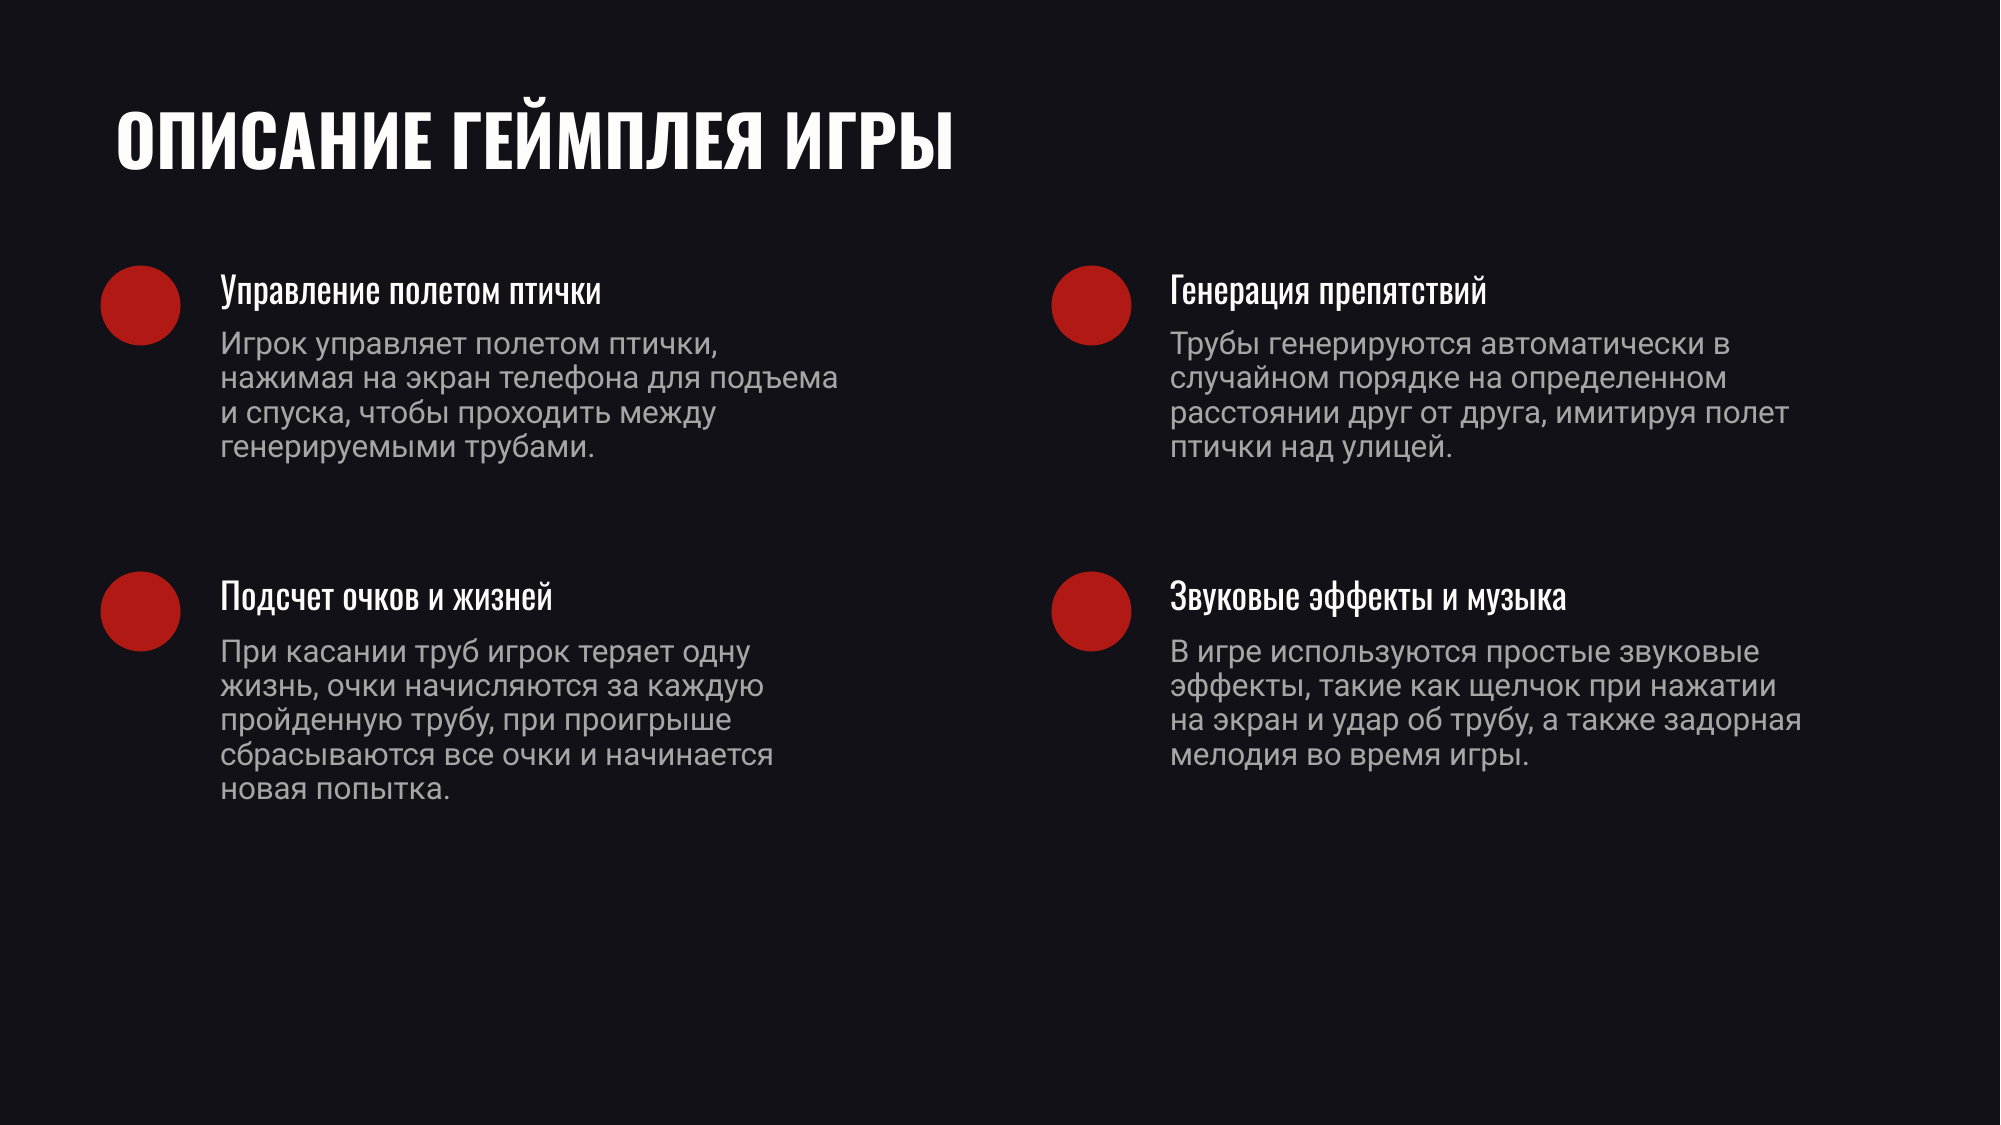

ОПИСАНИЕ ГЕЙМПЛЕЯ ИГРЫ

Управление полетом птички

Генерация препятствий
Игрок управляет полетом птички, нажимая на экран телефона для подъема и спуска, чтобы проходить между генерируемыми трубами.
Трубы генерируются автоматически в случайном порядке на определенном расстоянии друг от друга, имитируя полет птички над улицей.

Подсчет очков и жизней

Звуковые эффекты и музыка
При касании труб игрок теряет одну жизнь, очки начисляются за каждую пройденную трубу, при проигрыше сбрасываются все очки и начинается новая попытка.
В игре используются простые звуковые эффекты, такие как щелчок при нажатии на экран и удар об трубу, а также задорная мелодия во время игры.